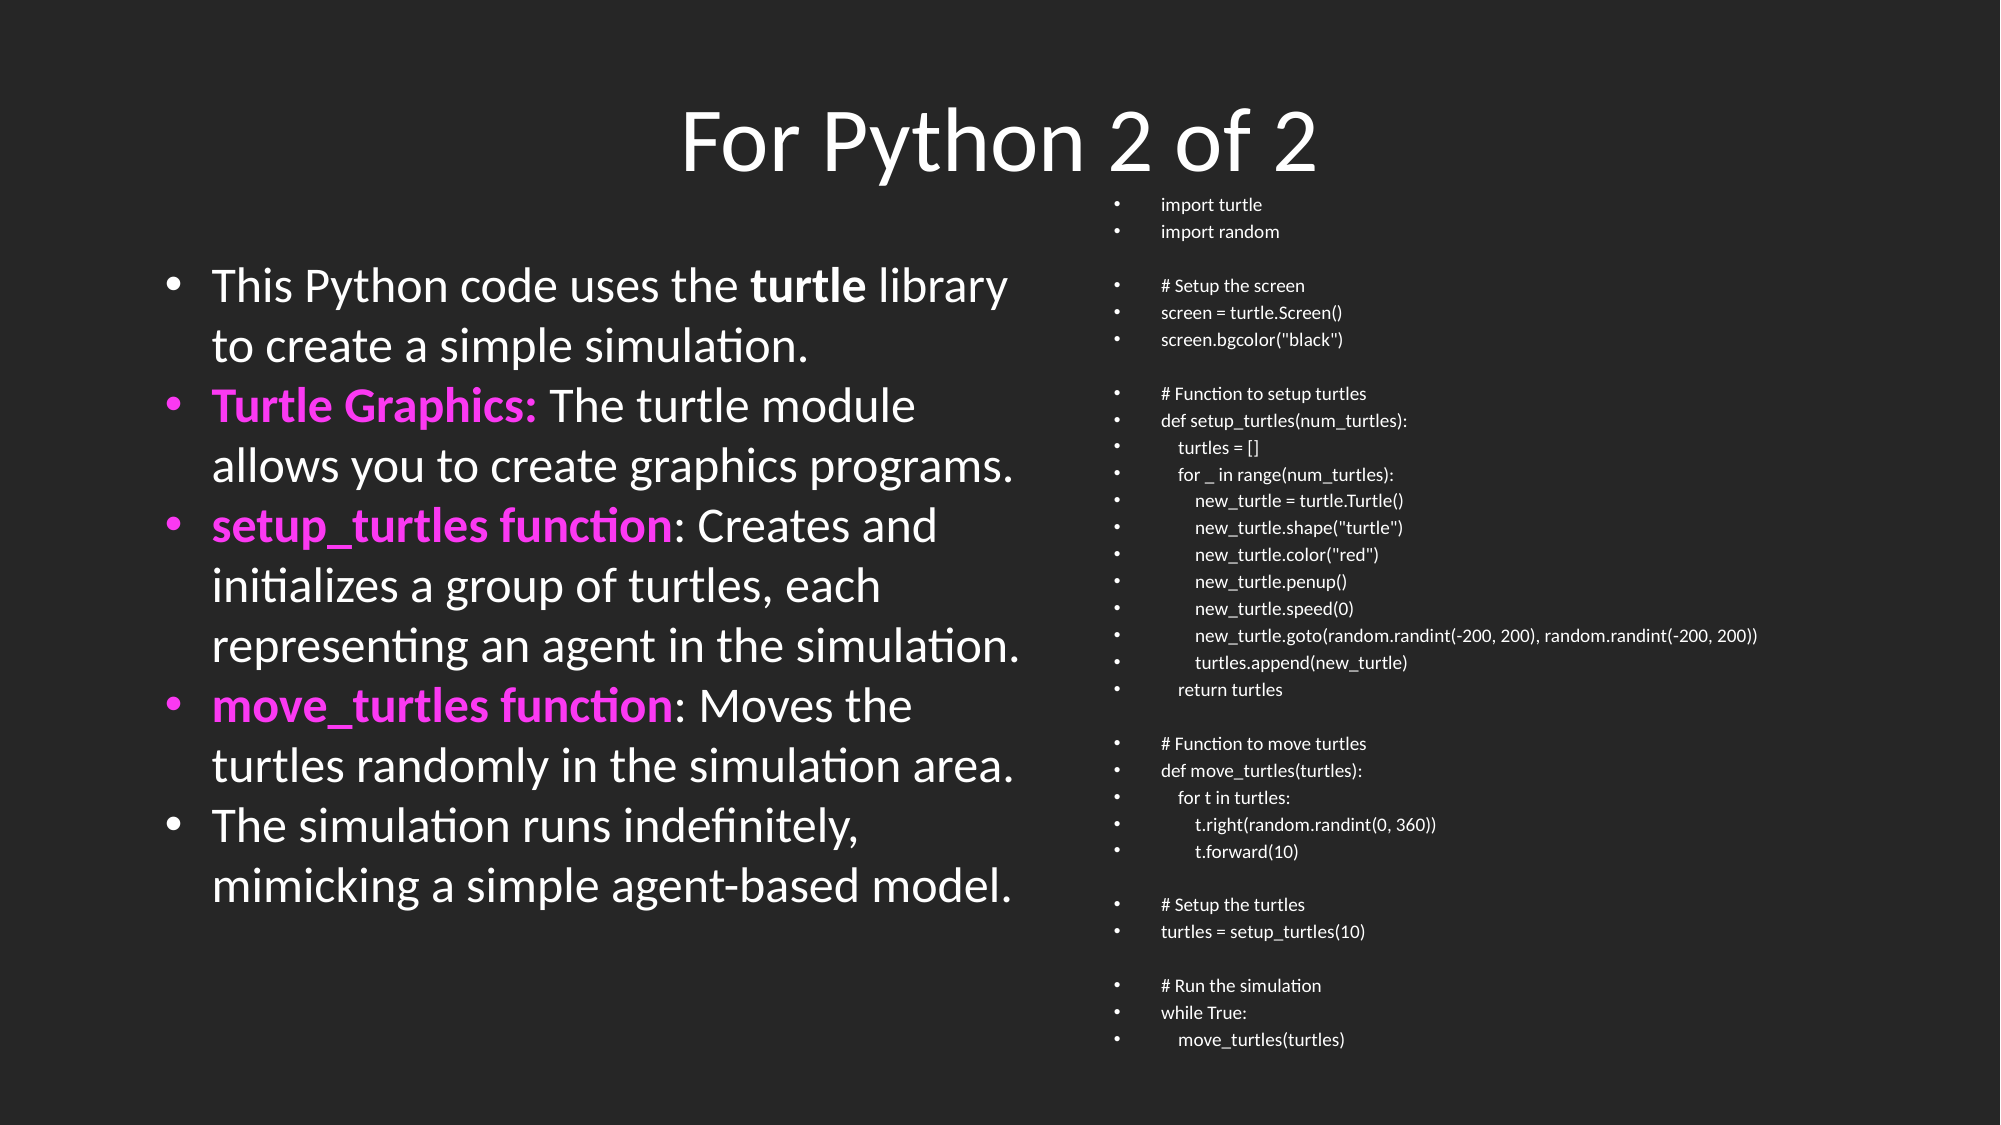

# For Python 2 of 2
import turtle
import random

# Setup the screen
screen = turtle.Screen()
screen.bgcolor("black")

# Function to setup turtles
def setup_turtles(num_turtles):
    turtles = []
    for _ in range(num_turtles):
        new_turtle = turtle.Turtle()
        new_turtle.shape("turtle")
        new_turtle.color("red")
        new_turtle.penup()
        new_turtle.speed(0)
        new_turtle.goto(random.randint(-200, 200), random.randint(-200, 200))
        turtles.append(new_turtle)
    return turtles

# Function to move turtles
def move_turtles(turtles):
    for t in turtles:
        t.right(random.randint(0, 360))
        t.forward(10)

# Setup the turtles
turtles = setup_turtles(10)

# Run the simulation
while True:
    move_turtles(turtles)

This Python code uses the turtle library to create a simple simulation.
Turtle Graphics: The turtle module allows you to create graphics programs.
setup_turtles function: Creates and initializes a group of turtles, each representing an agent in the simulation.
move_turtles function: Moves the turtles randomly in the simulation area.
The simulation runs indefinitely, mimicking a simple agent-based model.